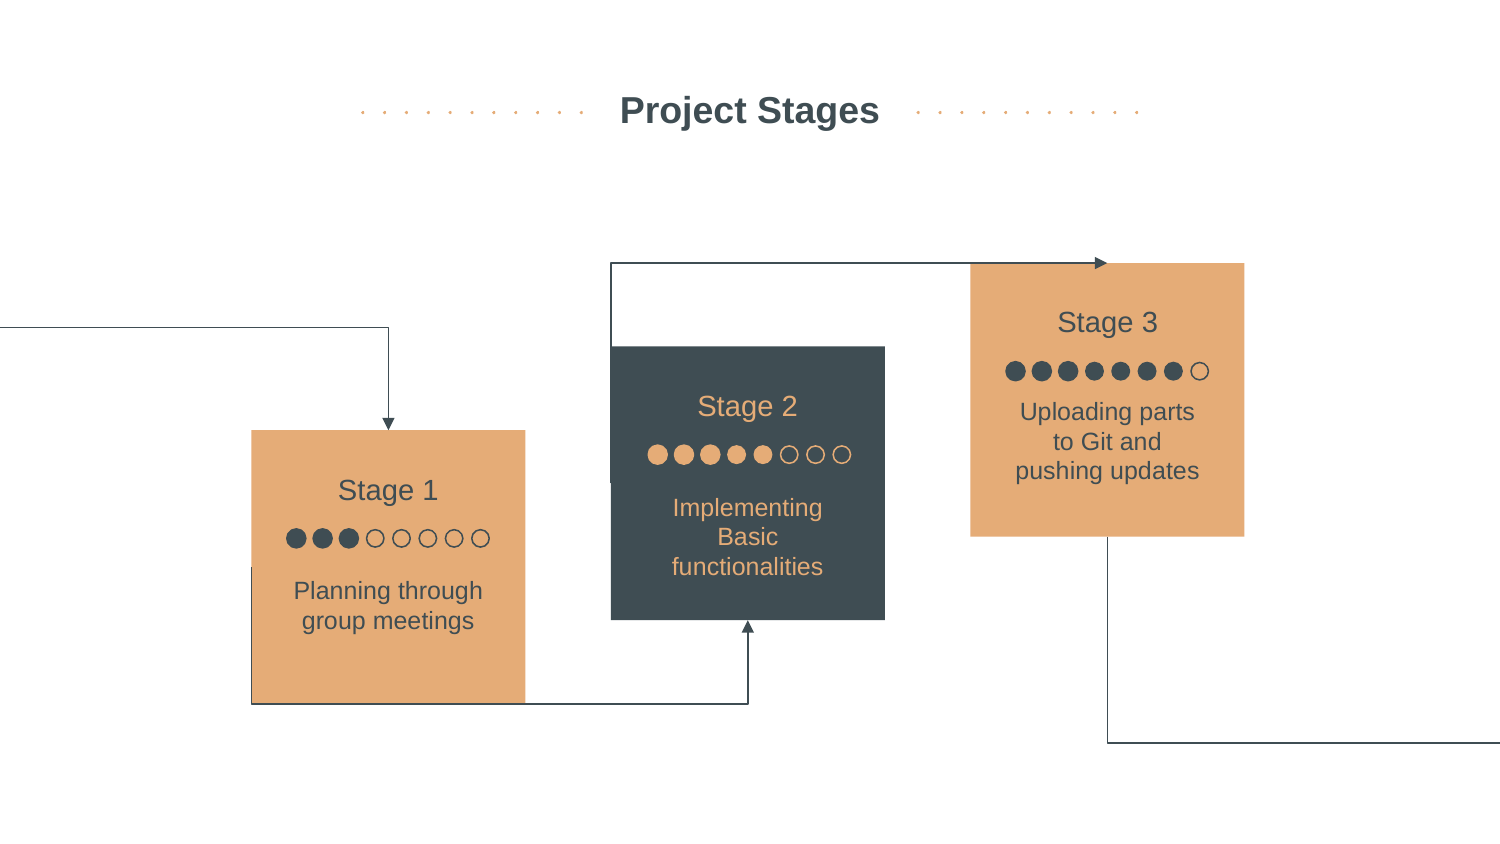

# Project Stages

Stage 3

Stage 2
Uploading parts to Git and pushing updates

Stage 1
Implementing Basic functionalities

Planning through group meetings